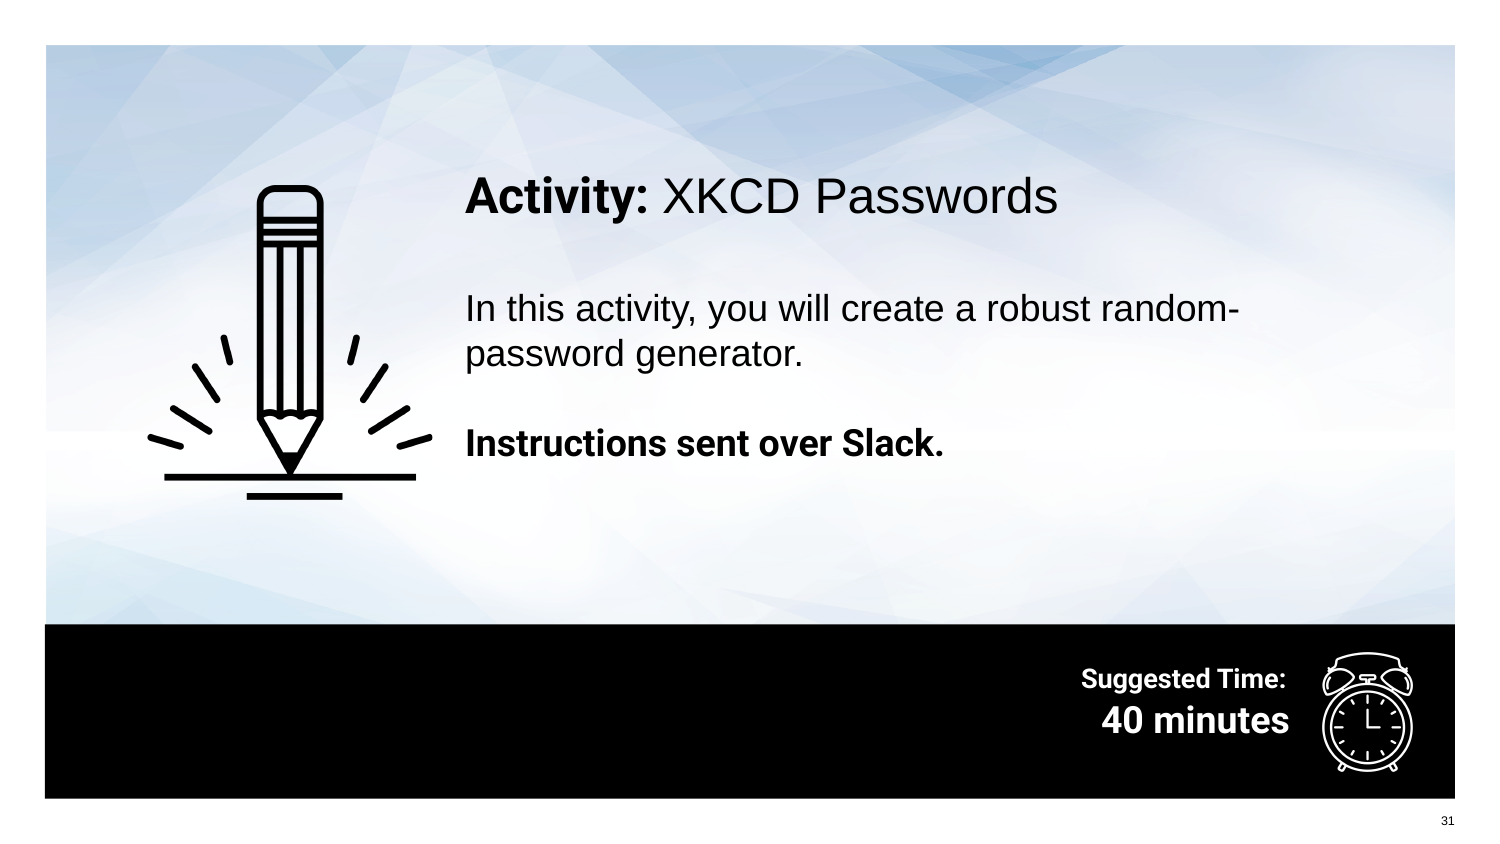

Activity: XKCD Passwords

In this activity, you will create a robust random-password generator.

Instructions sent over Slack.
# 40 minutes

31